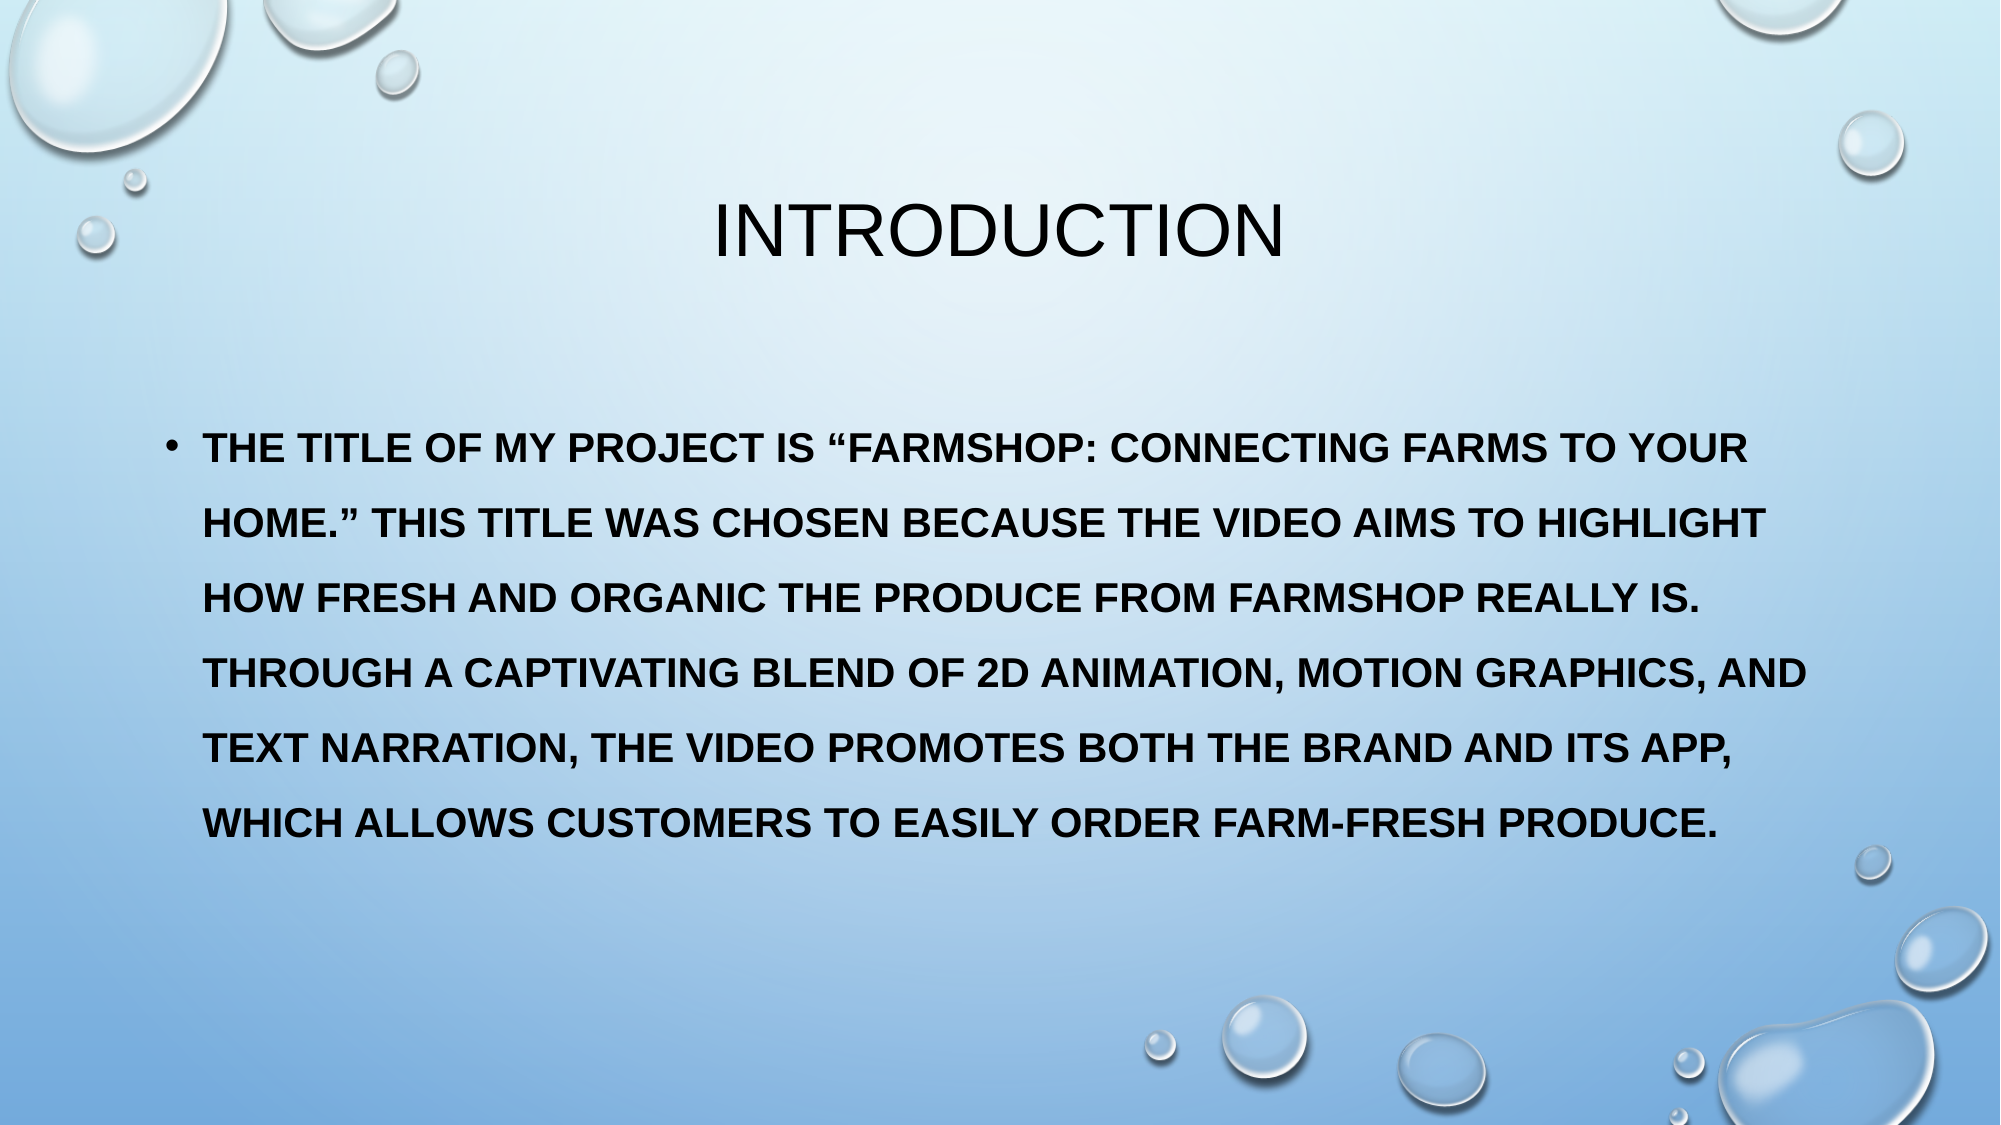

# Introduction
The title of my project is “Farmshop: Connecting Farms to Your Home.” This title was chosen because the video aims to highlight how fresh and organic the produce from Farmshop really is. Through a captivating blend of 2D animation, motion graphics, and text narration, the video promotes both the brand and its app, which allows customers to easily order farm-fresh produce.